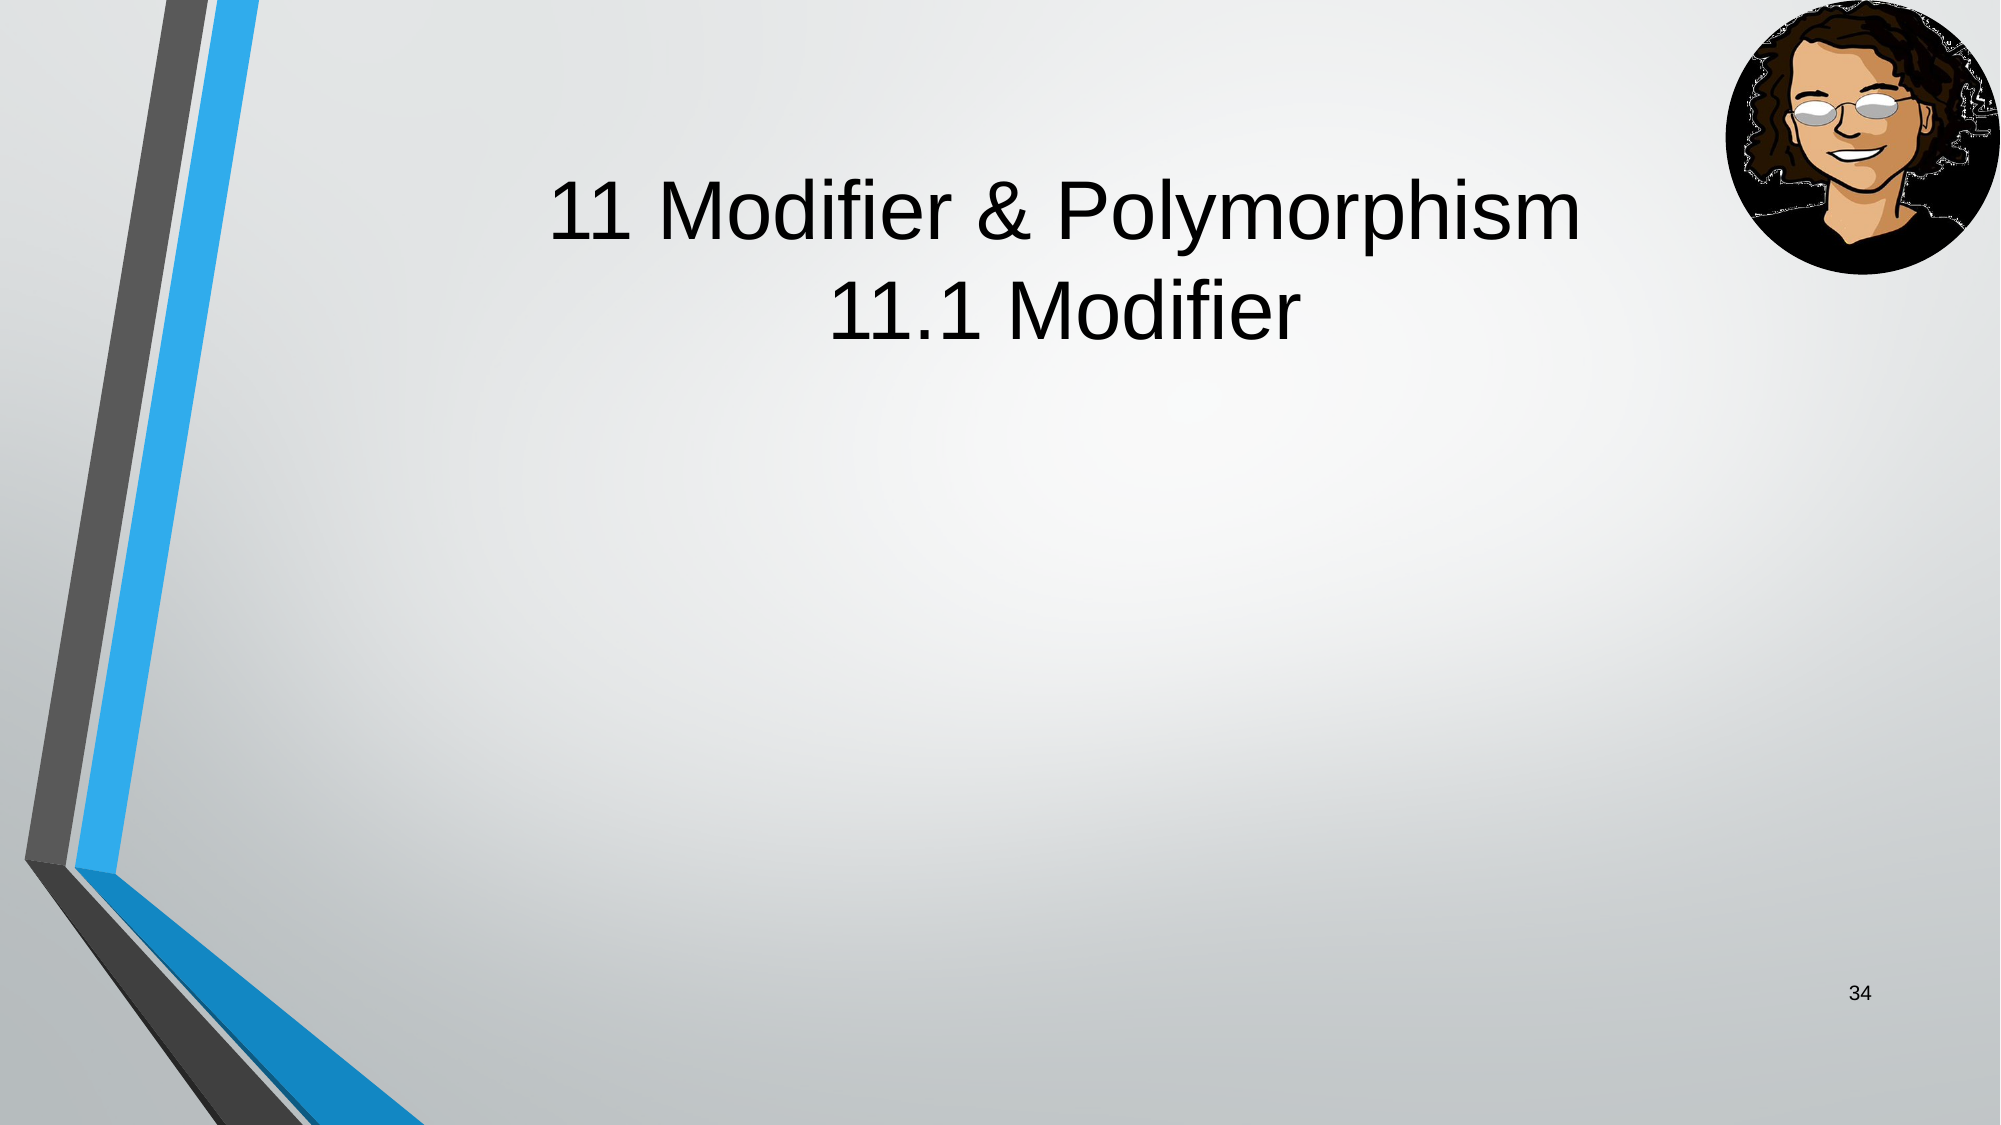

# 11 Modifier & Polymorphism 11.1 Modifier

34